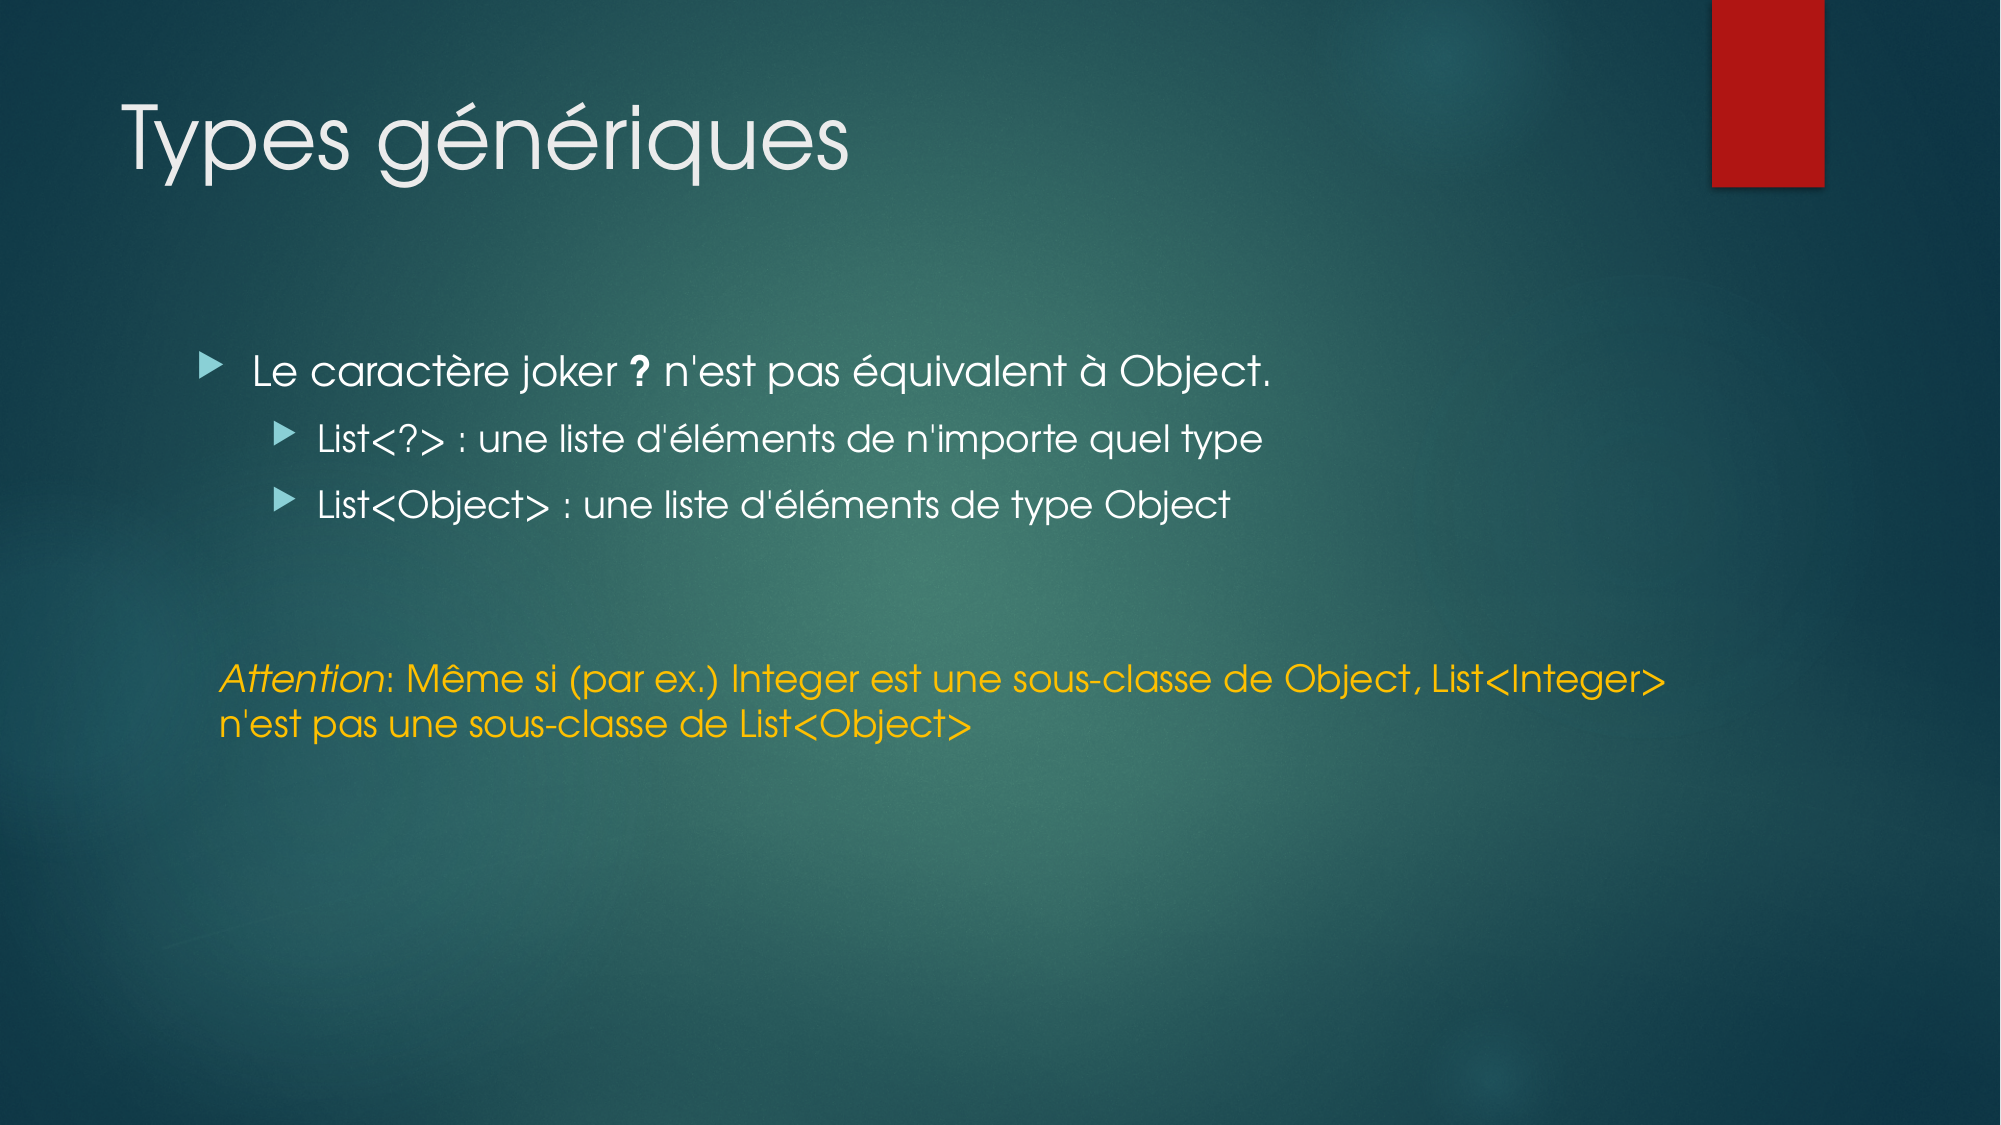

# Types génériques
Le caractère joker ? n'est pas équivalent à Object.
List<?> : une liste d'éléments de n'importe quel type
List<Object> : une liste d'éléments de type Object
Attention: Même si (par ex.) Integer est une sous-classe de Object, List<Integer>
n'est pas une sous-classe de List<Object>